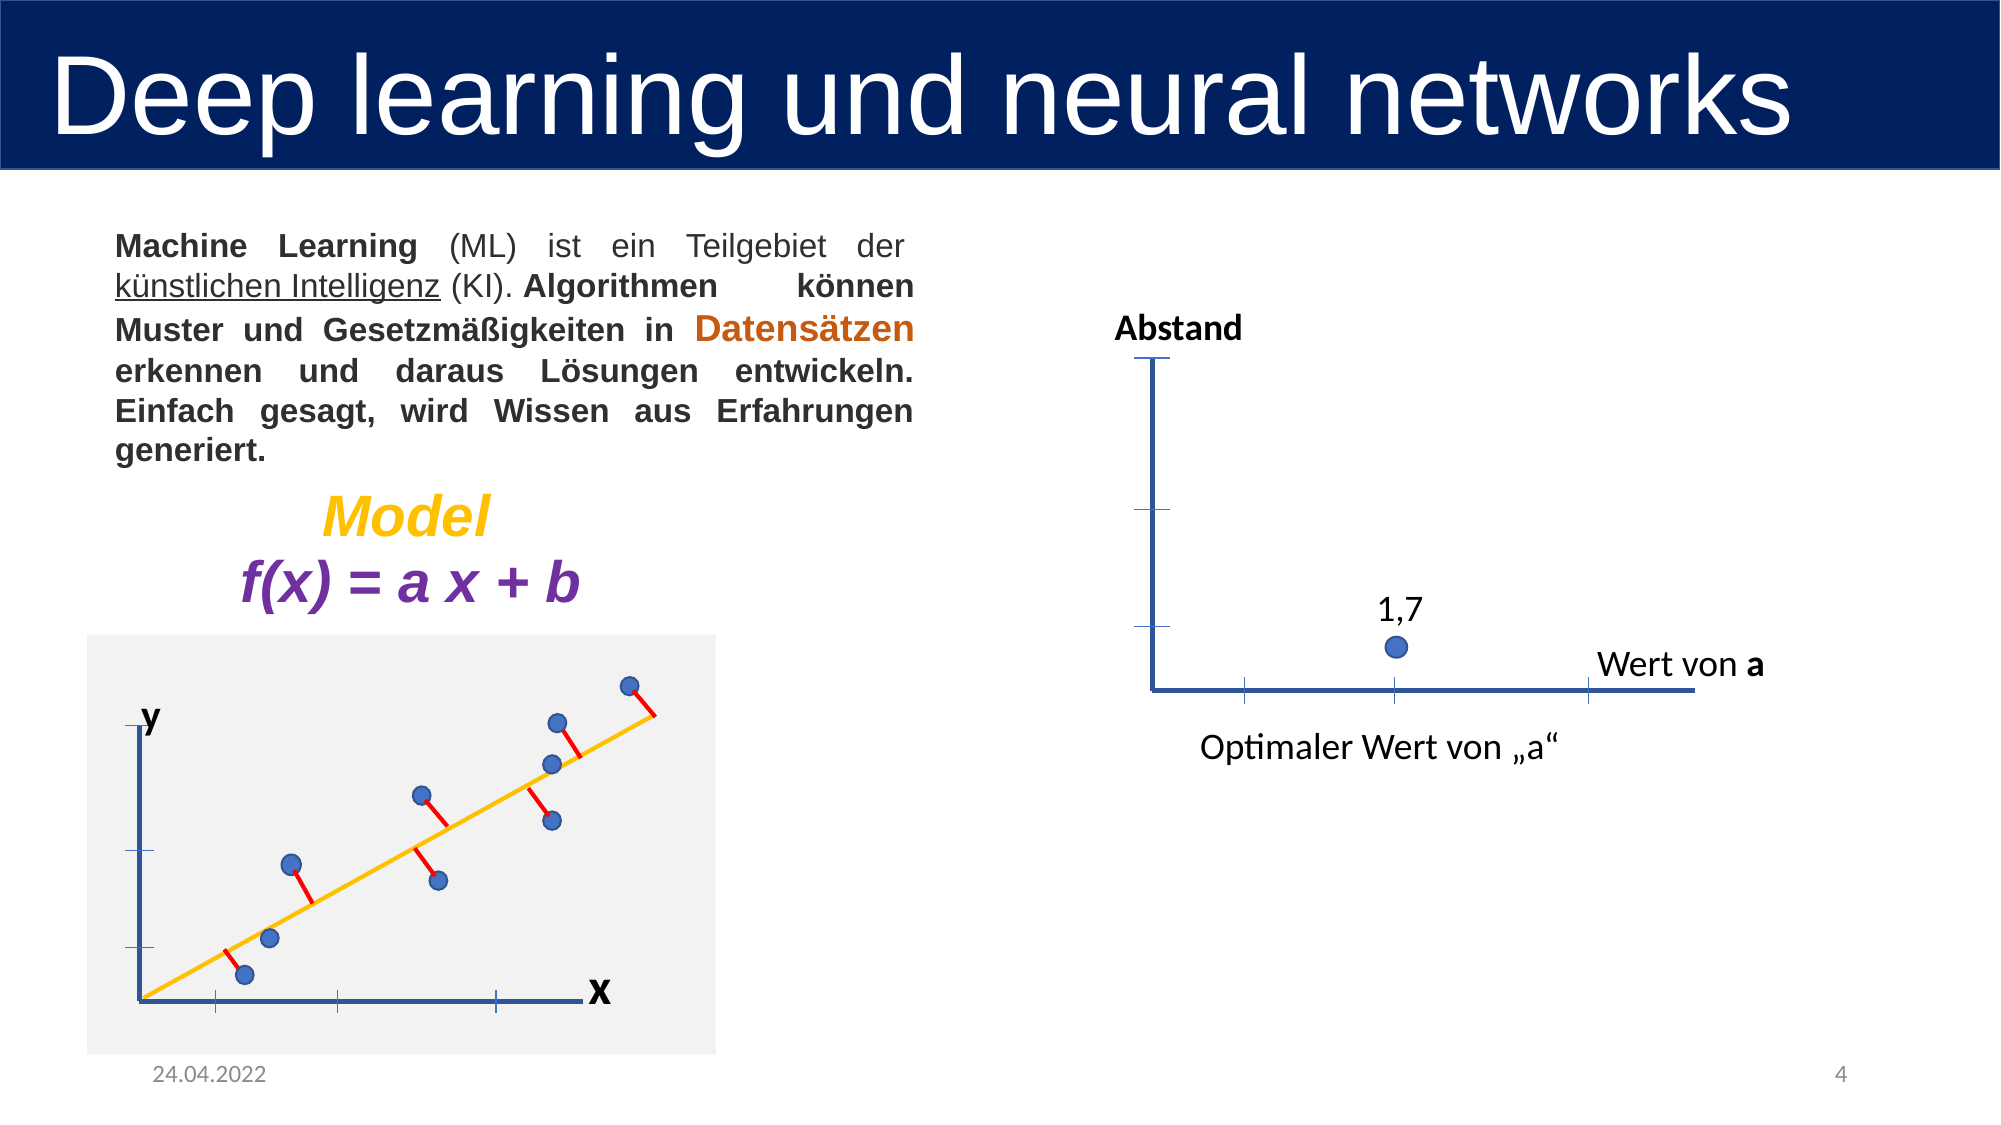

Deep learning und neural networks
Machine Learning (ML) ist ein Teilgebiet der künstlichen Intelligenz (KI). Algorithmen können Muster und Gesetzmäßigkeiten in Datensätzen erkennen und daraus Lösungen entwickeln. Einfach gesagt, wird Wissen aus Erfahrungen generiert.
Abstand
1,7
Wert von a

Optimaler Wert von „a“
Model
f(x) = a x + b
y
x

y
x

24.04.2022
4